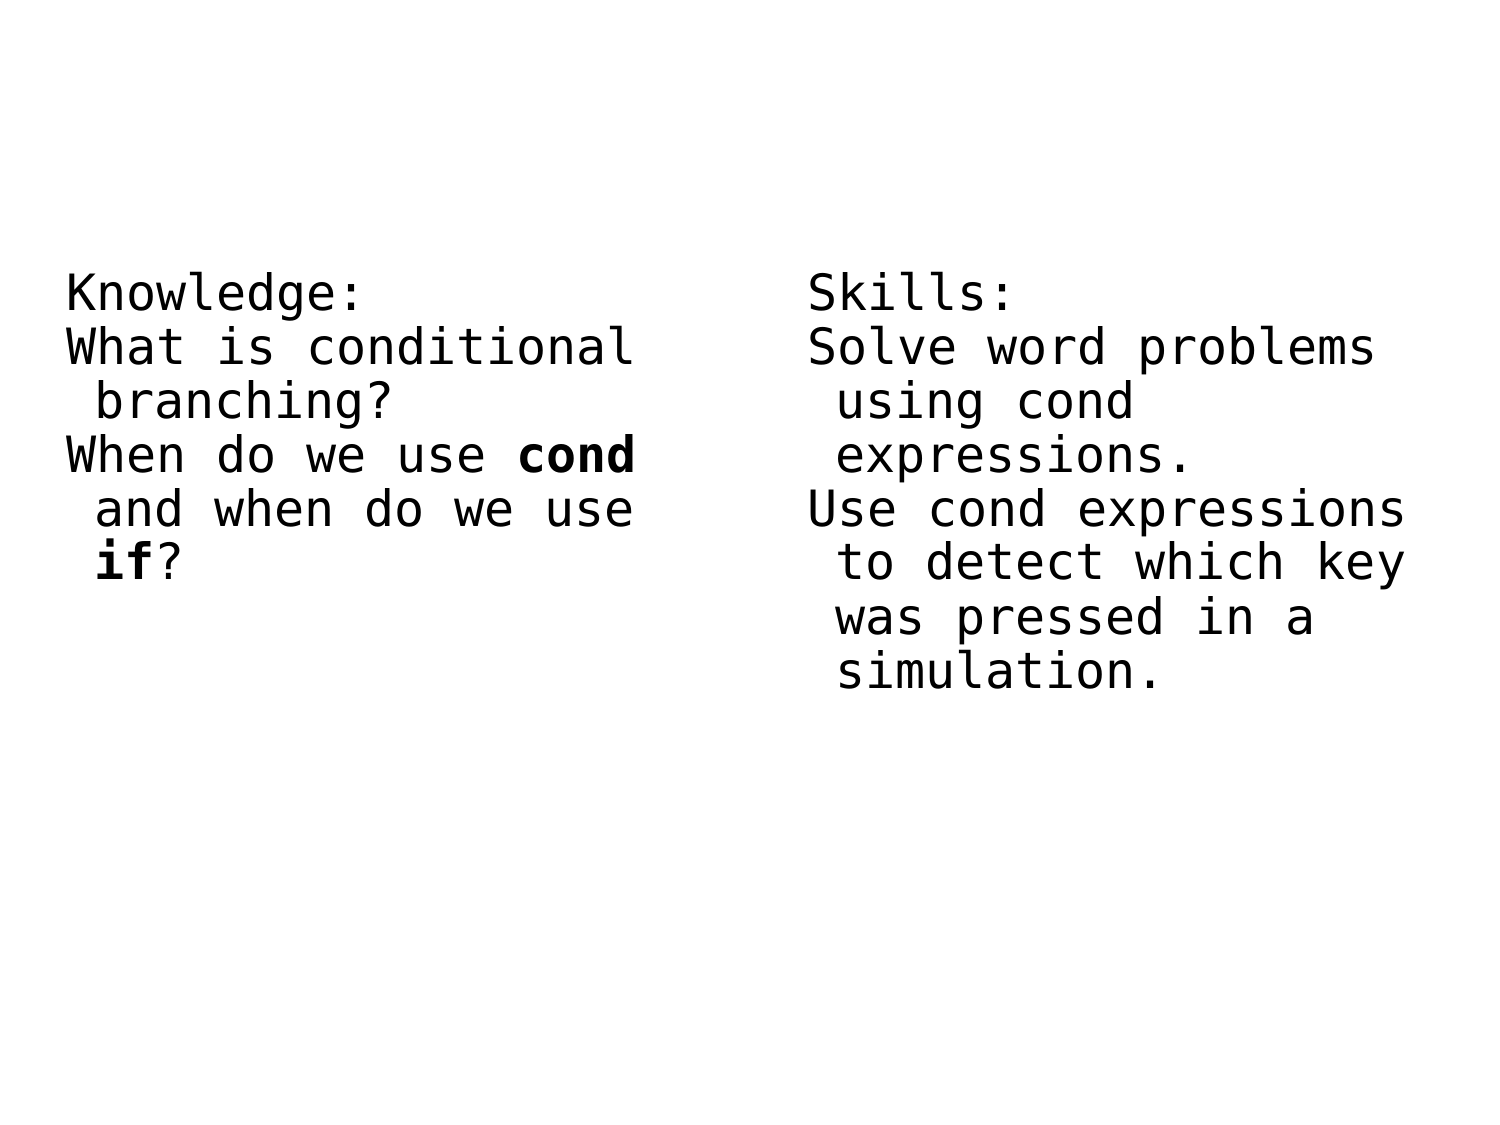

# Objectives
Knowledge:
What is conditional branching?
When do we use cond and when do we use if?
Skills:
Solve word problems using cond expressions.
Use cond expressions to detect which key was pressed in a simulation.